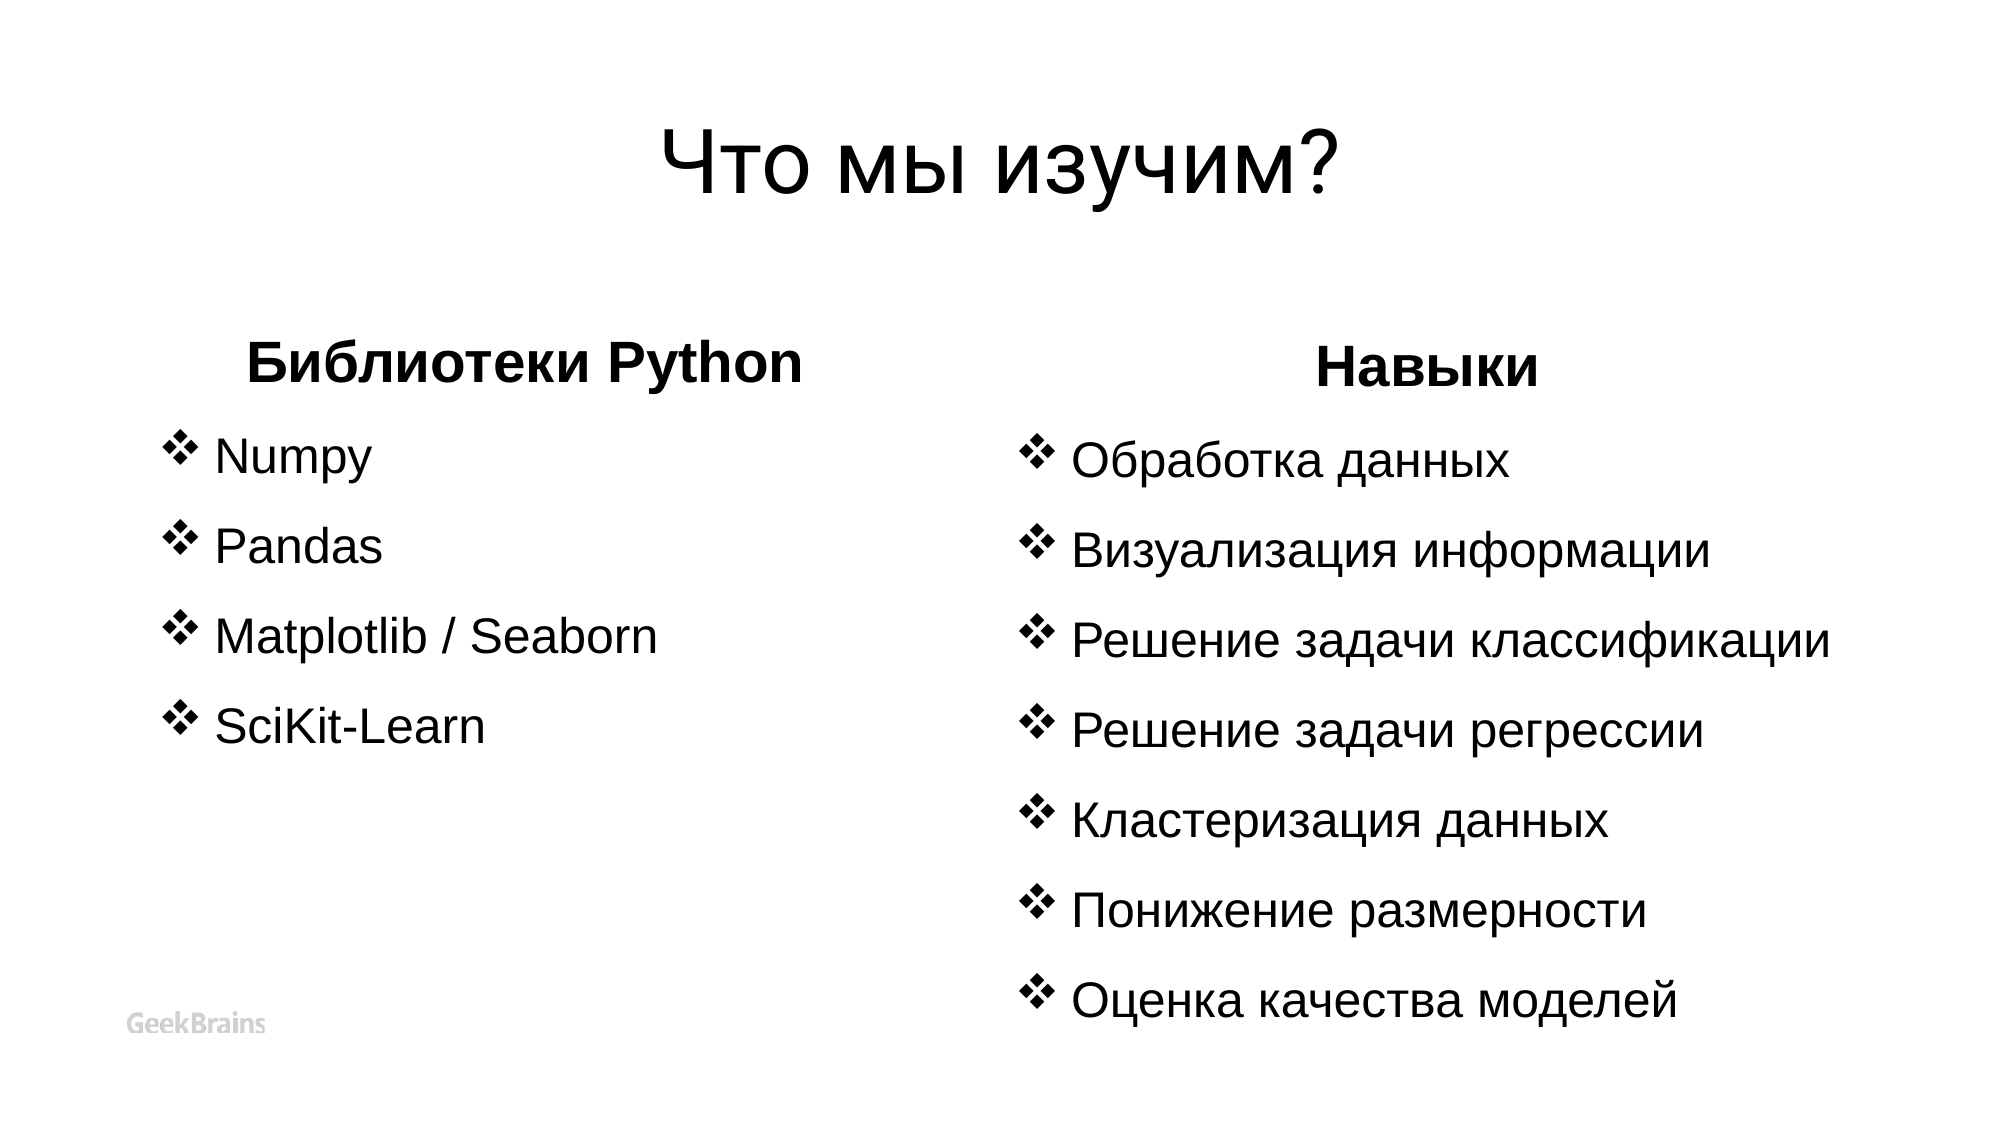

Что мы изучим?
Библиотеки Python
Numpy
Pandas
Matplotlib / Seaborn
SciKit-Learn
Навыки
Обработка данных
Визуализация информации
Решение задачи классификации
Решение задачи регрессии
Кластеризация данных
Понижение размерности
Оценка качества моделей